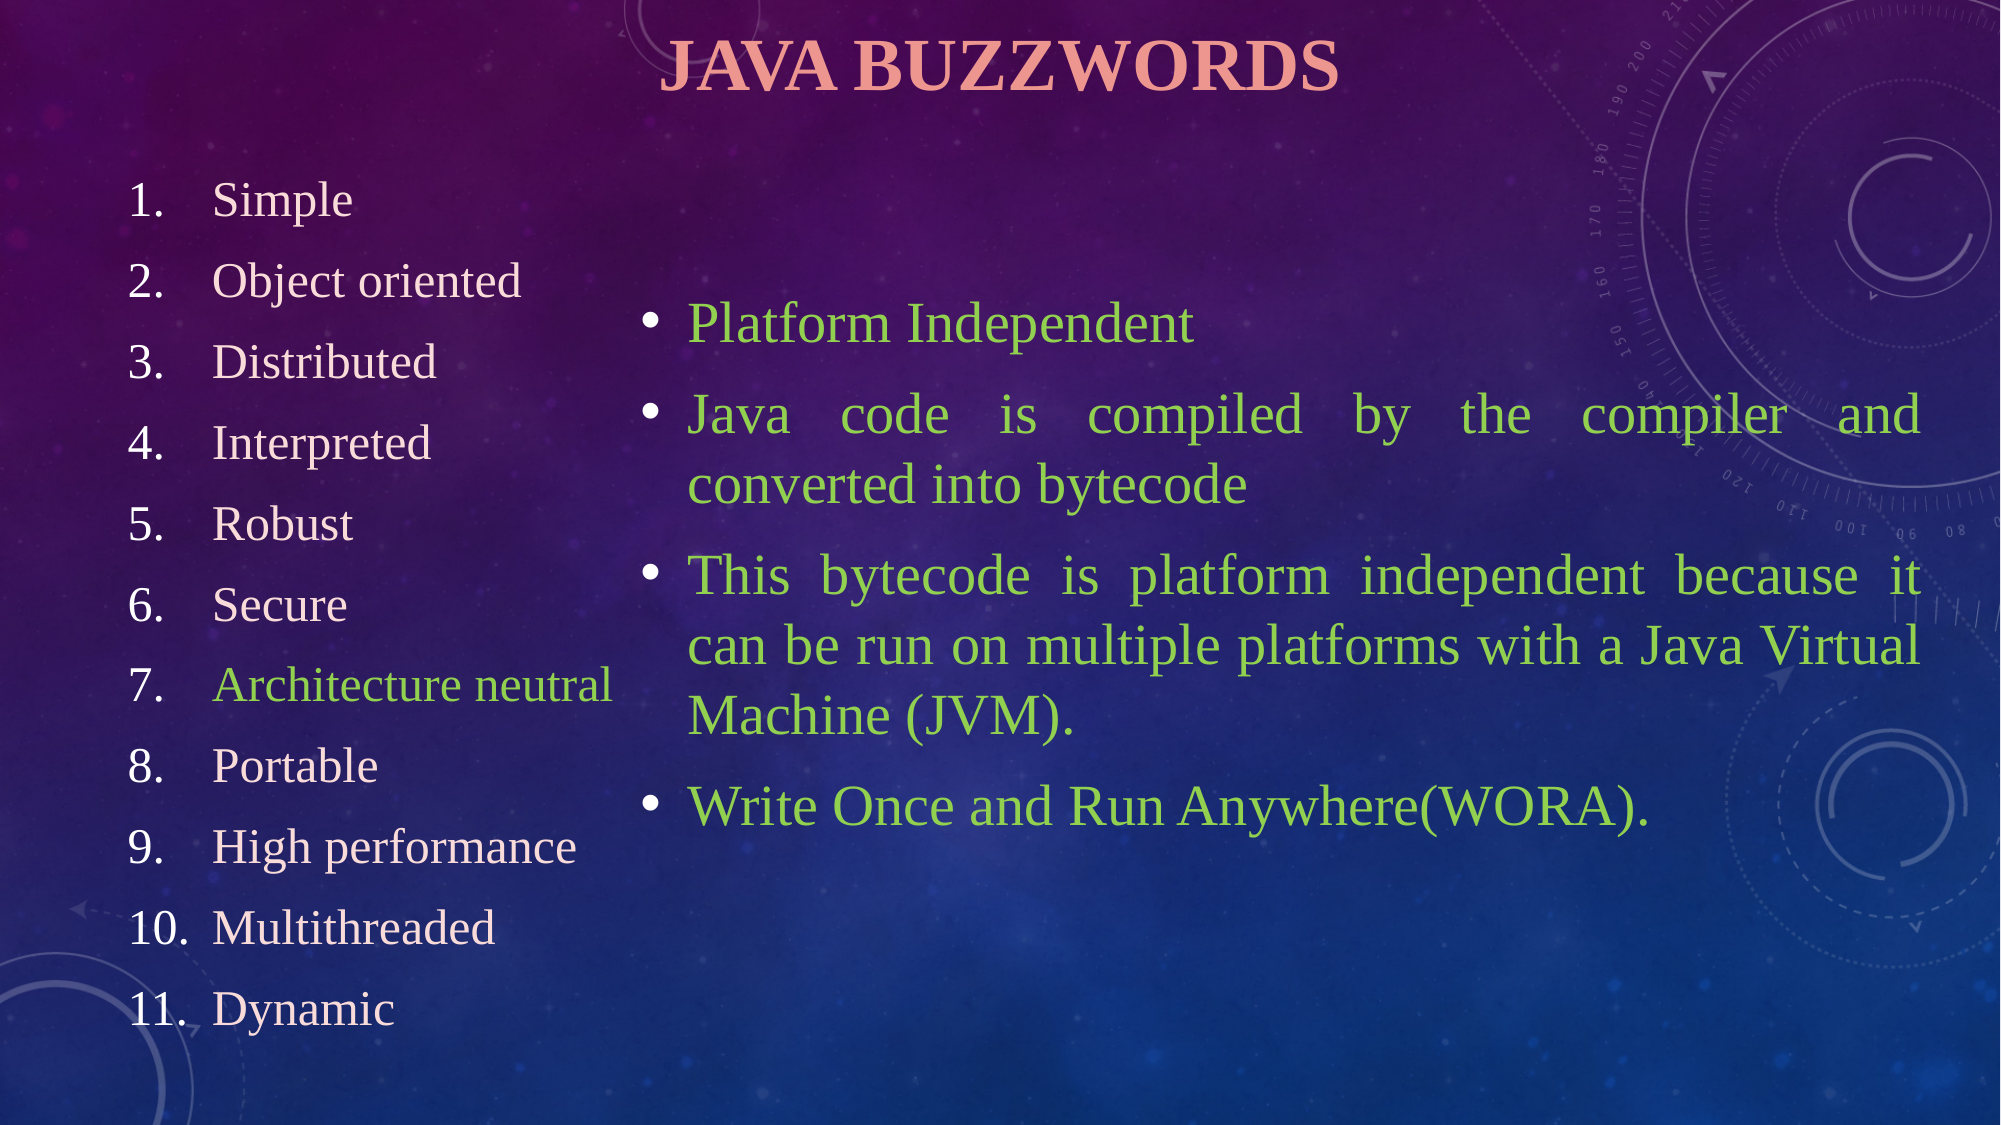

# JAVA BUZZWORDS
Simple
Object oriented
Distributed
Interpreted
Robust
Secure
Architecture neutral
Portable
High performance
Multithreaded
Dynamic
Platform Independent
Java code is compiled by the compiler and converted into bytecode
This bytecode is platform independent because it can be run on multiple platforms with a Java Virtual Machine (JVM).
Write Once and Run Anywhere(WORA).